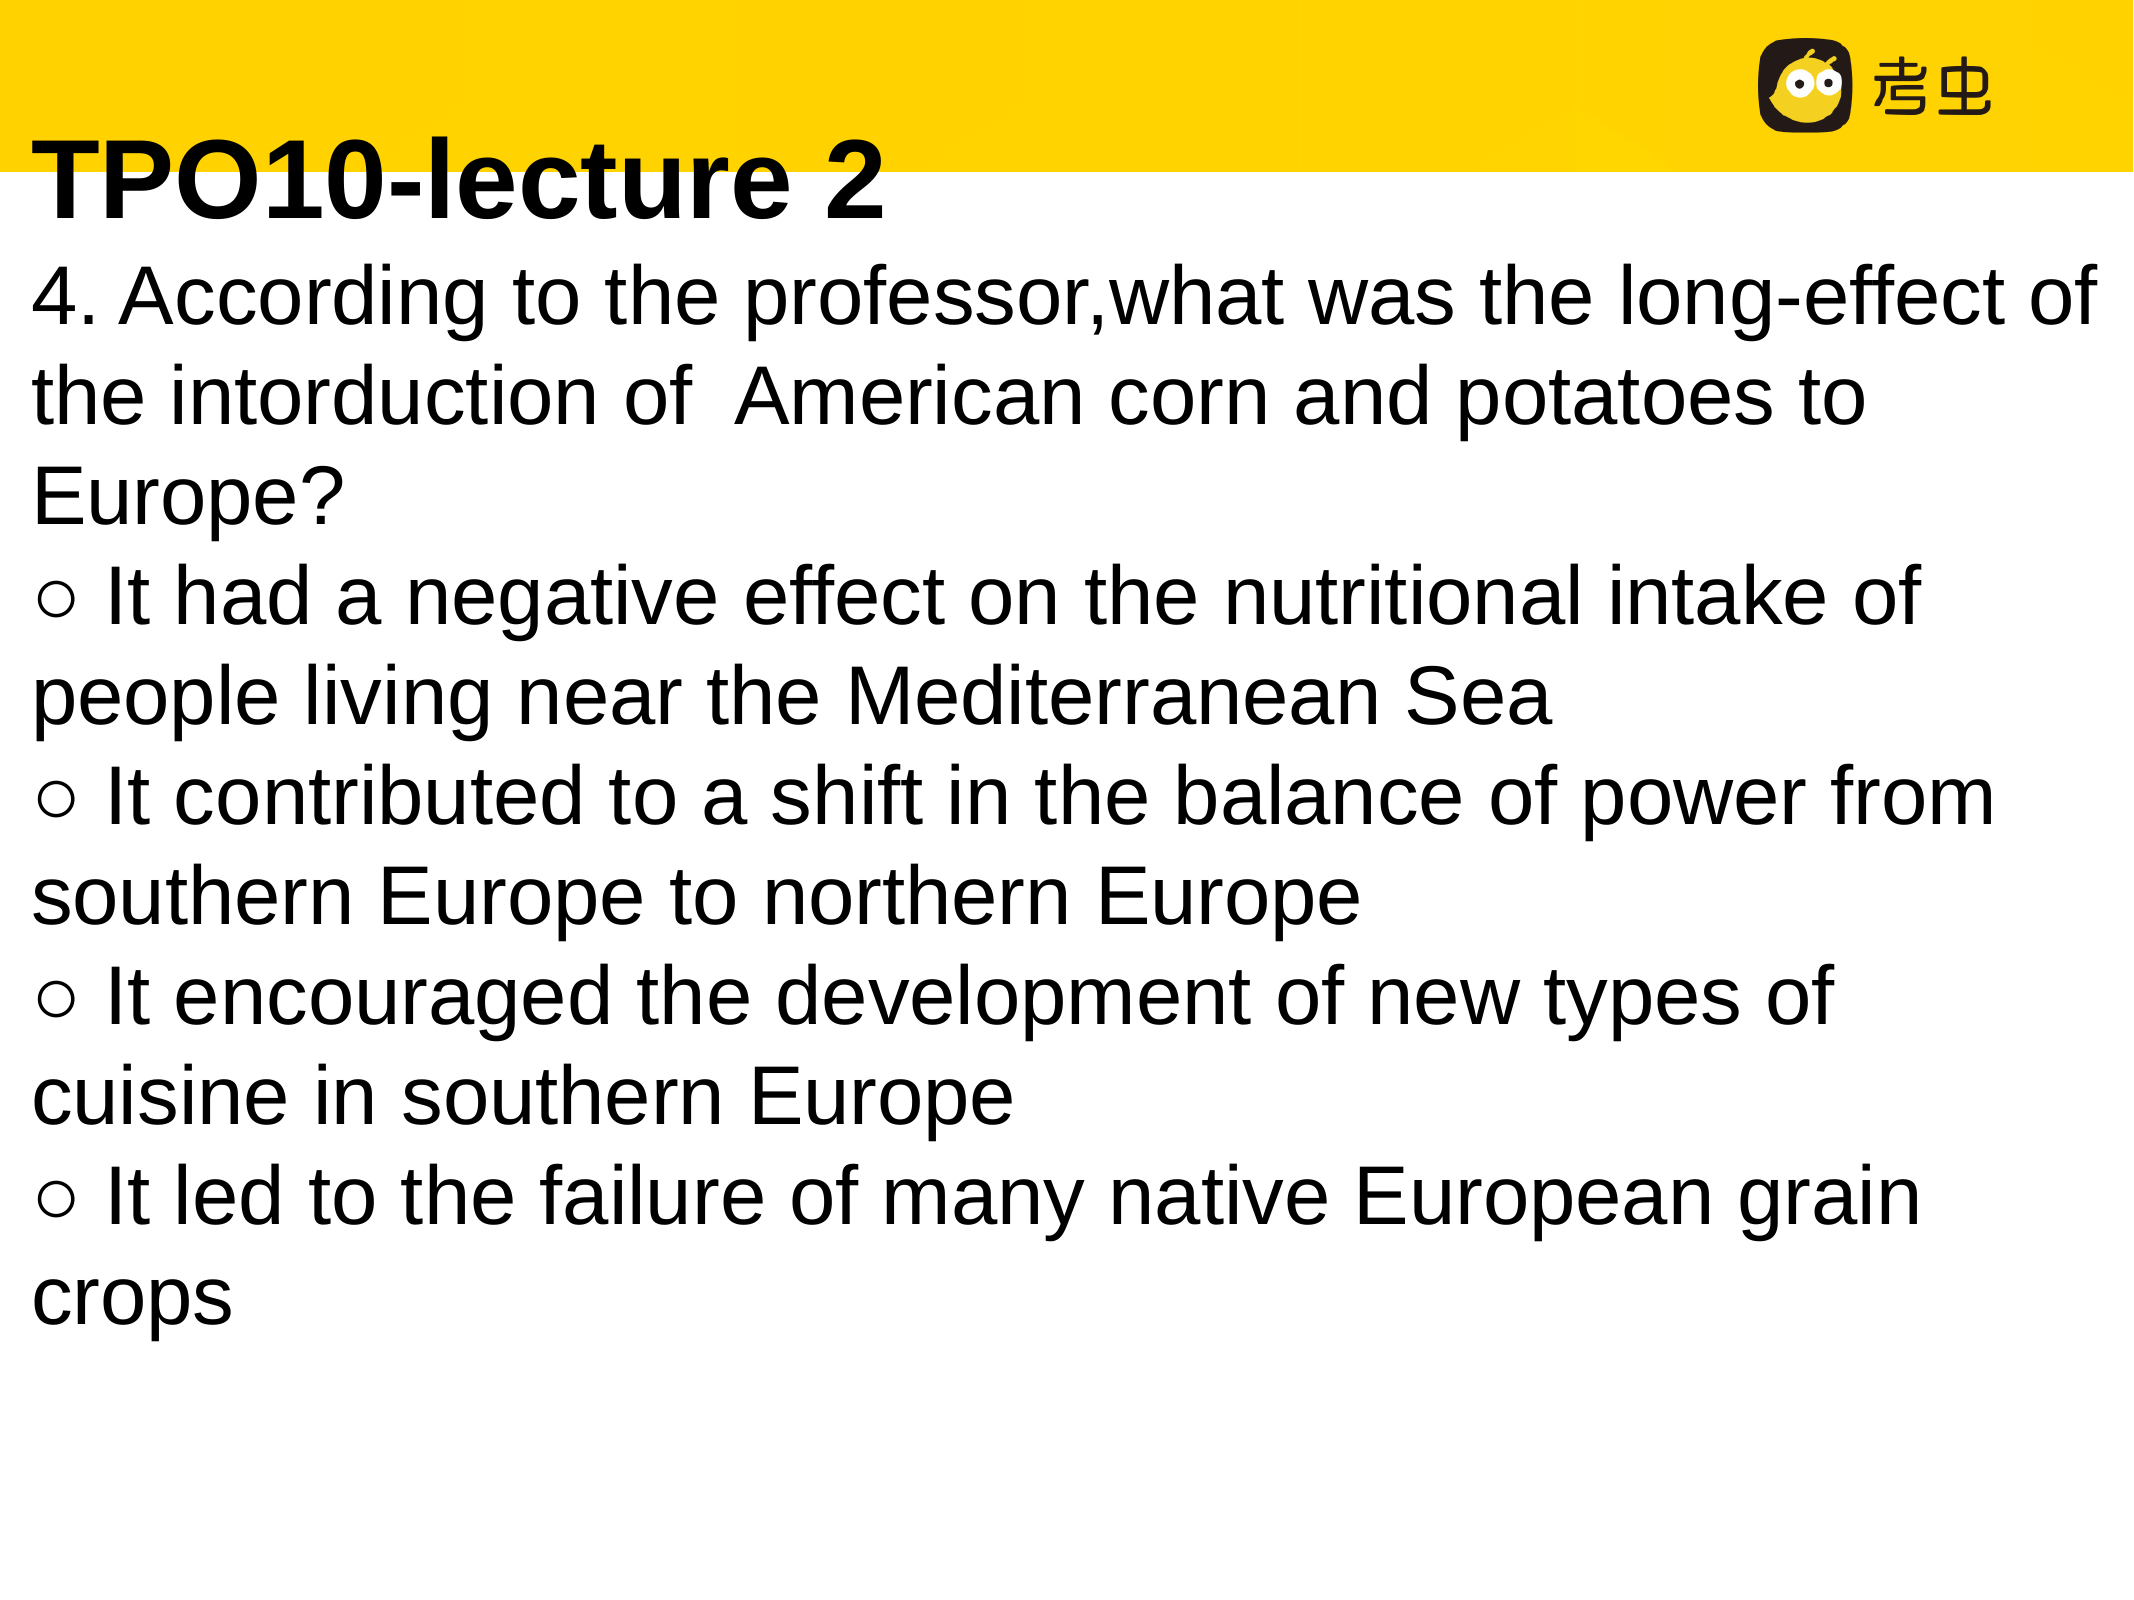

TPO10-lecture 2
4. According to the professor,what was the long-effect of the intorduction of  American corn and potatoes to Europe?
○ It had a negative effect on the nutritional intake of people living near the Mediterranean Sea
○ It contributed to a shift in the balance of power from southern Europe to northern Europe
○ It encouraged the development of new types of cuisine in southern Europe
○ It led to the failure of many native European grain crops